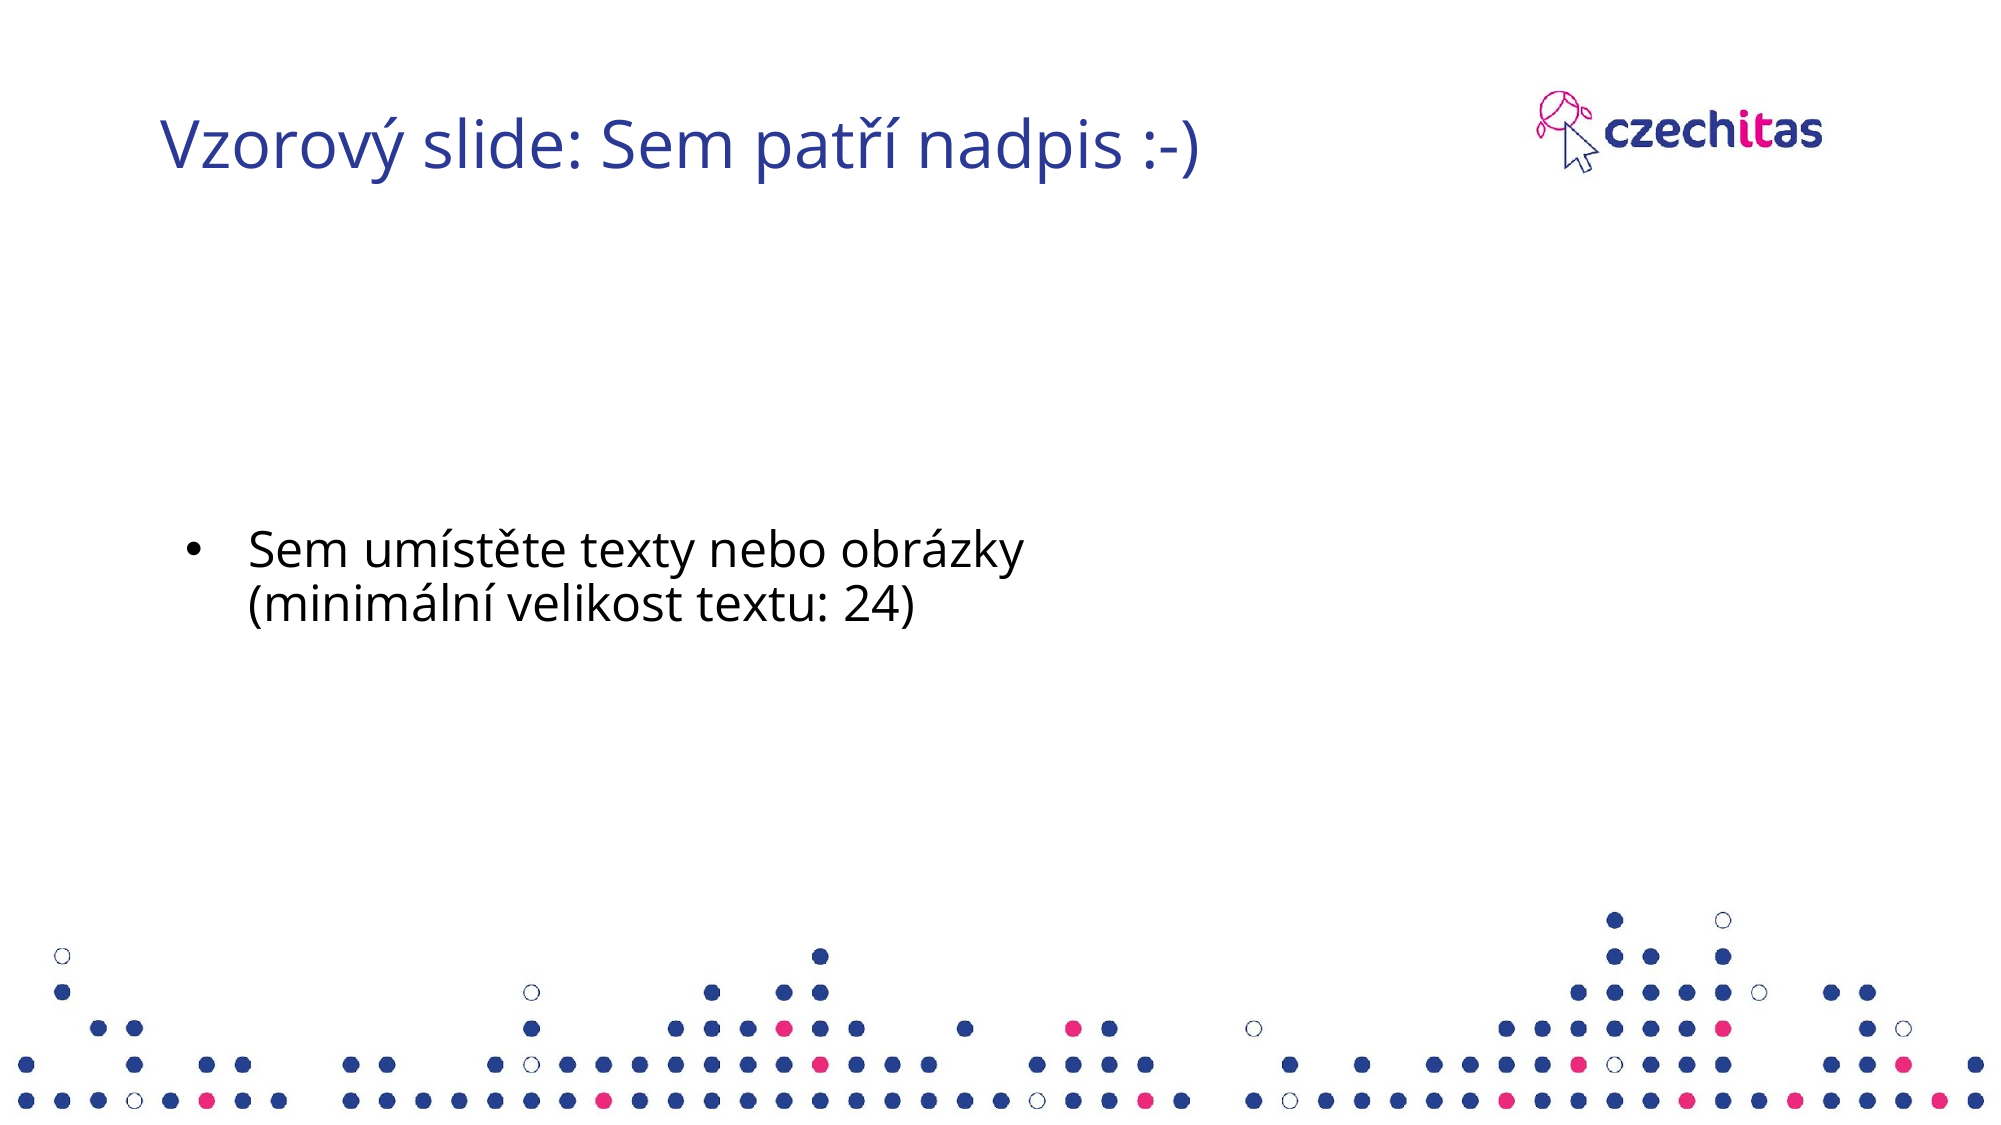

# Vzorový slide: Sem patří nadpis :-)

Sem umístěte texty nebo obrázky
(minimální velikost textu: 24)